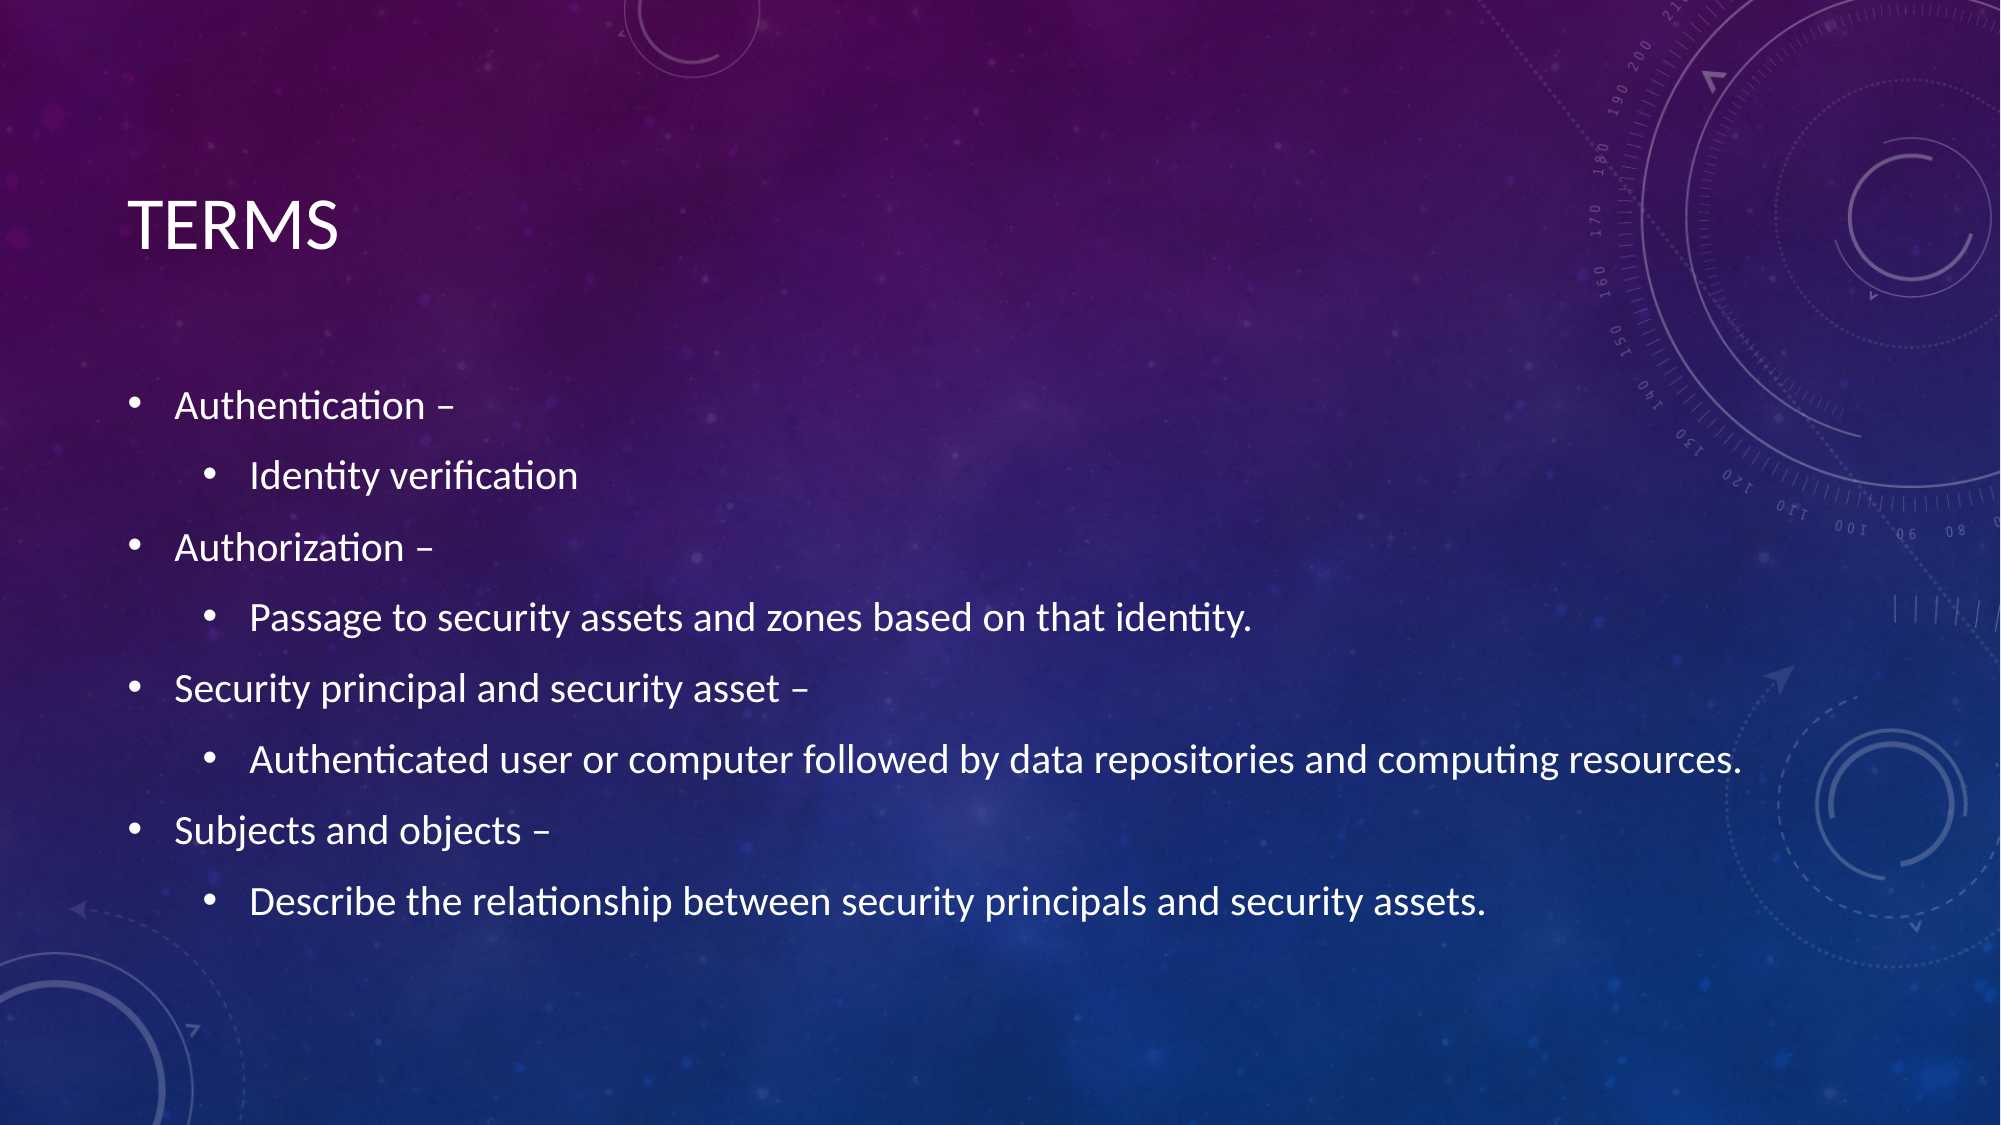

# Terms
Authentication –
Identity verification
Authorization –
Passage to security assets and zones based on that identity.
Security principal and security asset –
Authenticated user or computer followed by data repositories and computing resources.
Subjects and objects –
Describe the relationship between security principals and security assets.